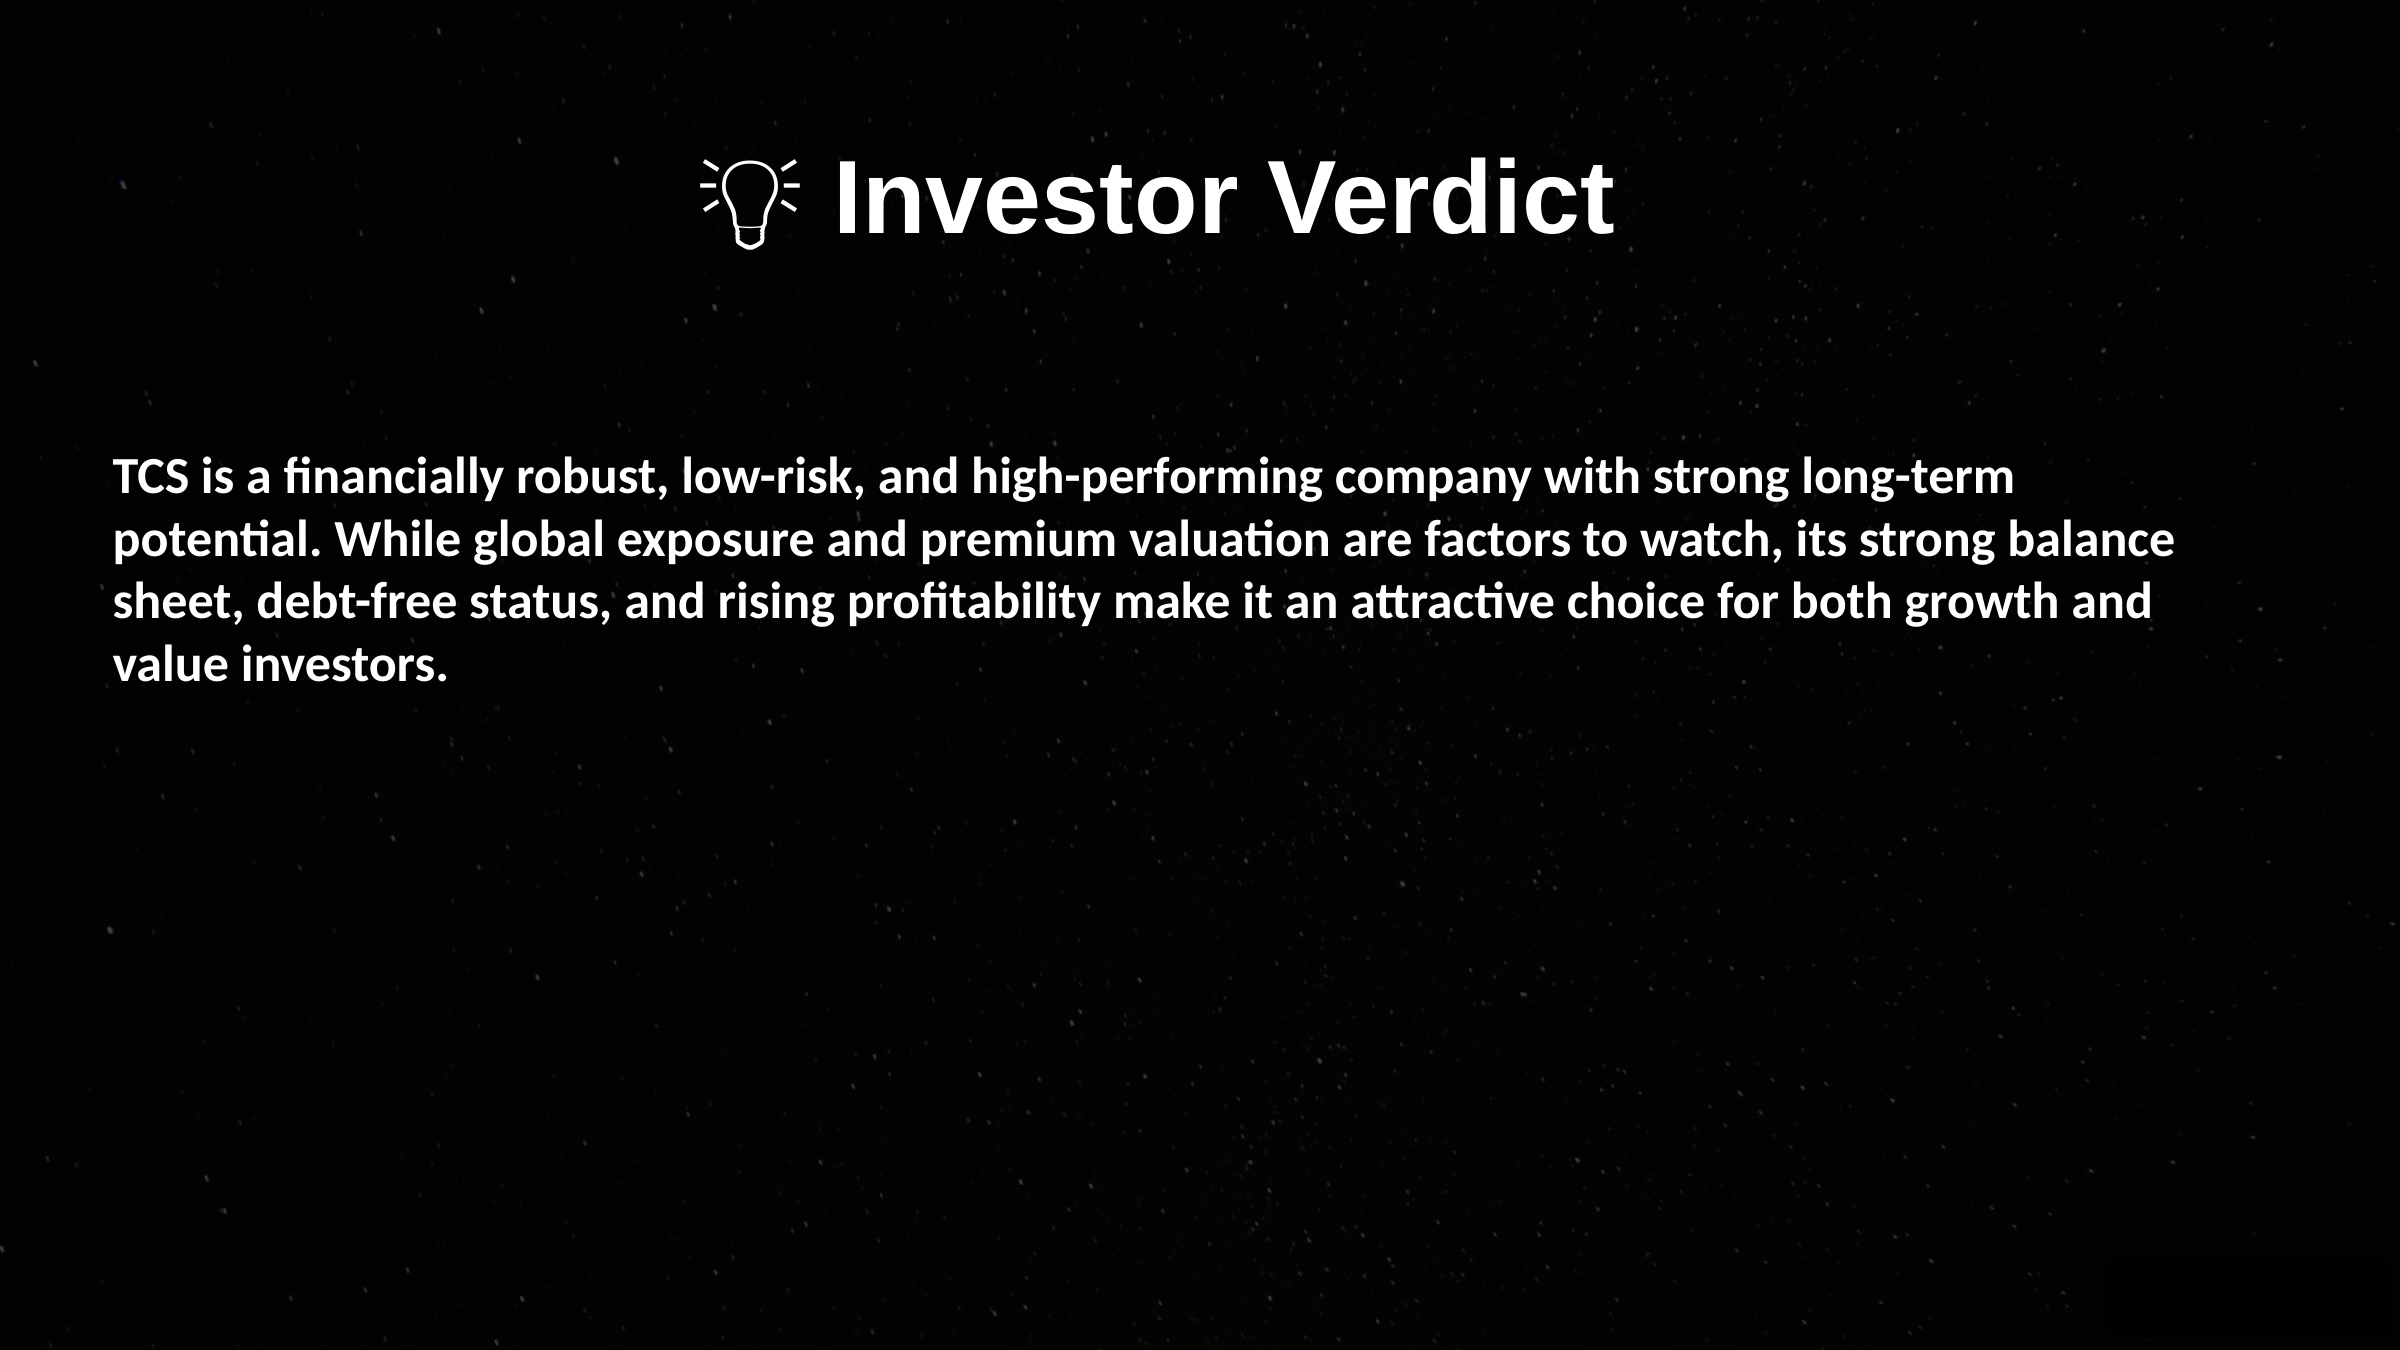

💡 Investor Verdict

TCS is a financially robust, low-risk, and high-performing company with strong long-term potential. While global exposure and premium valuation are factors to watch, its strong balance sheet, debt-free status, and rising profitability make it an attractive choice for both growth and value investors.